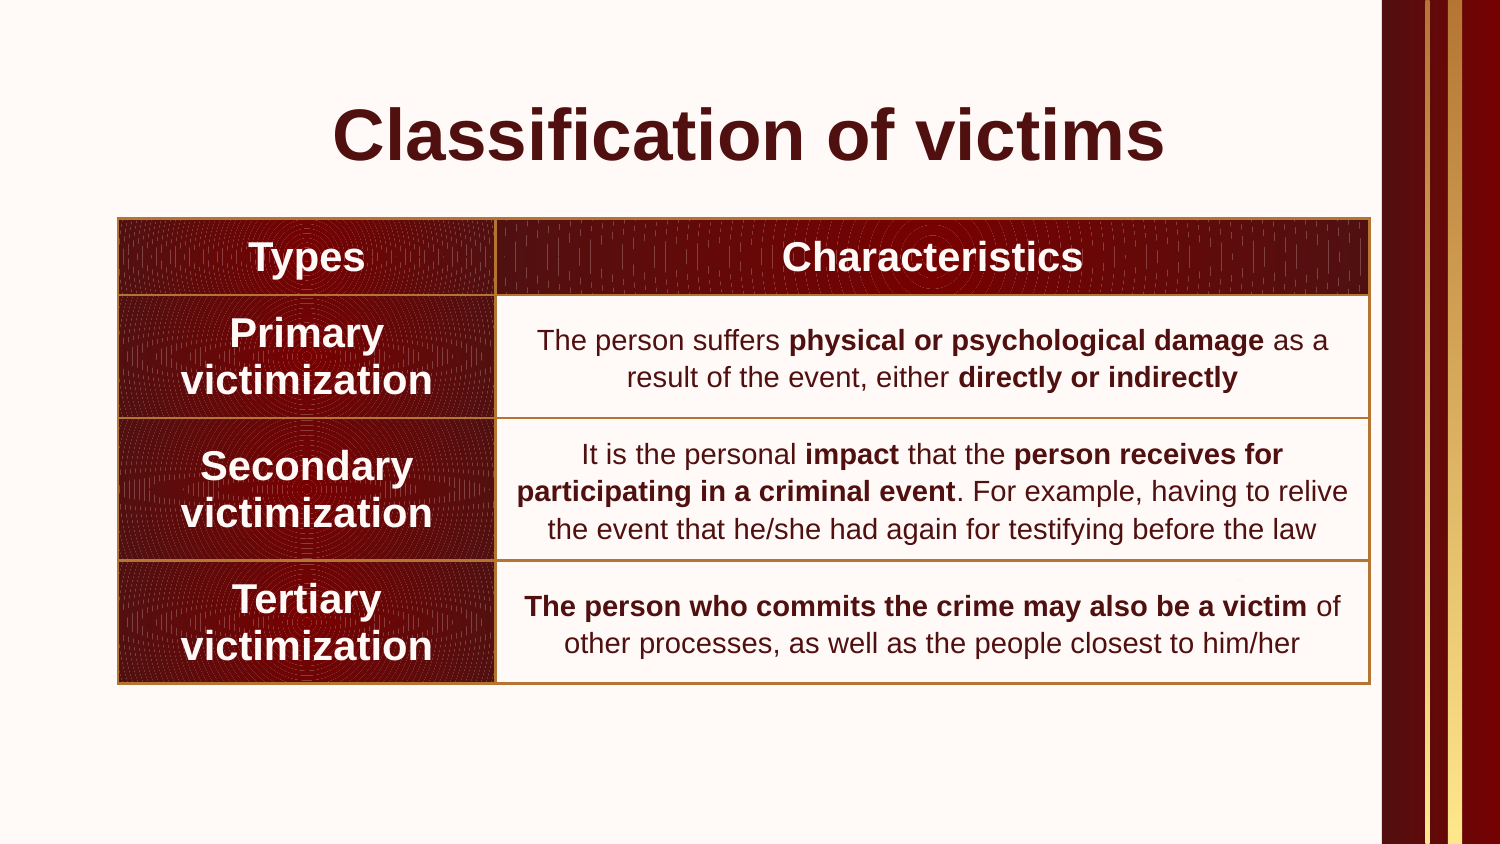

# Classification of victims
| Types | Characteristics |
| --- | --- |
| Primary victimization | The person suffers physical or psychological damage as a result of the event, either directly or indirectly |
| Secondary victimization | It is the personal impact that the person receives for participating in a criminal event. For example, having to relive the event that he/she had again for testifying before the law |
| Tertiary victimization | The person who commits the crime may also be a victim of other processes, as well as the people closest to him/her |